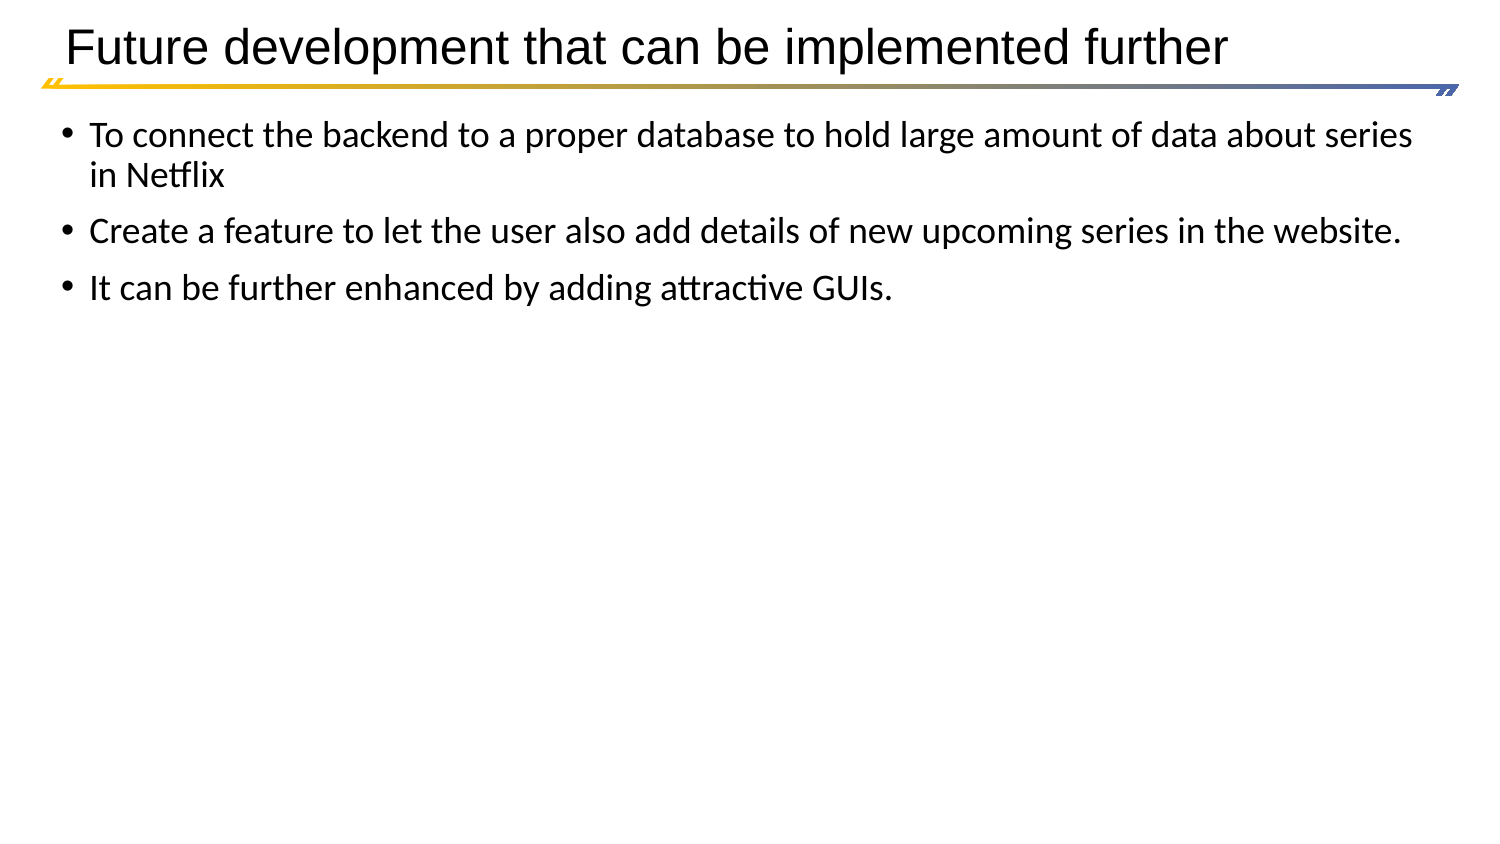

# Future development that can be implemented further
To connect the backend to a proper database to hold large amount of data about series in Netflix
Create a feature to let the user also add details of new upcoming series in the website.
It can be further enhanced by adding attractive GUIs.